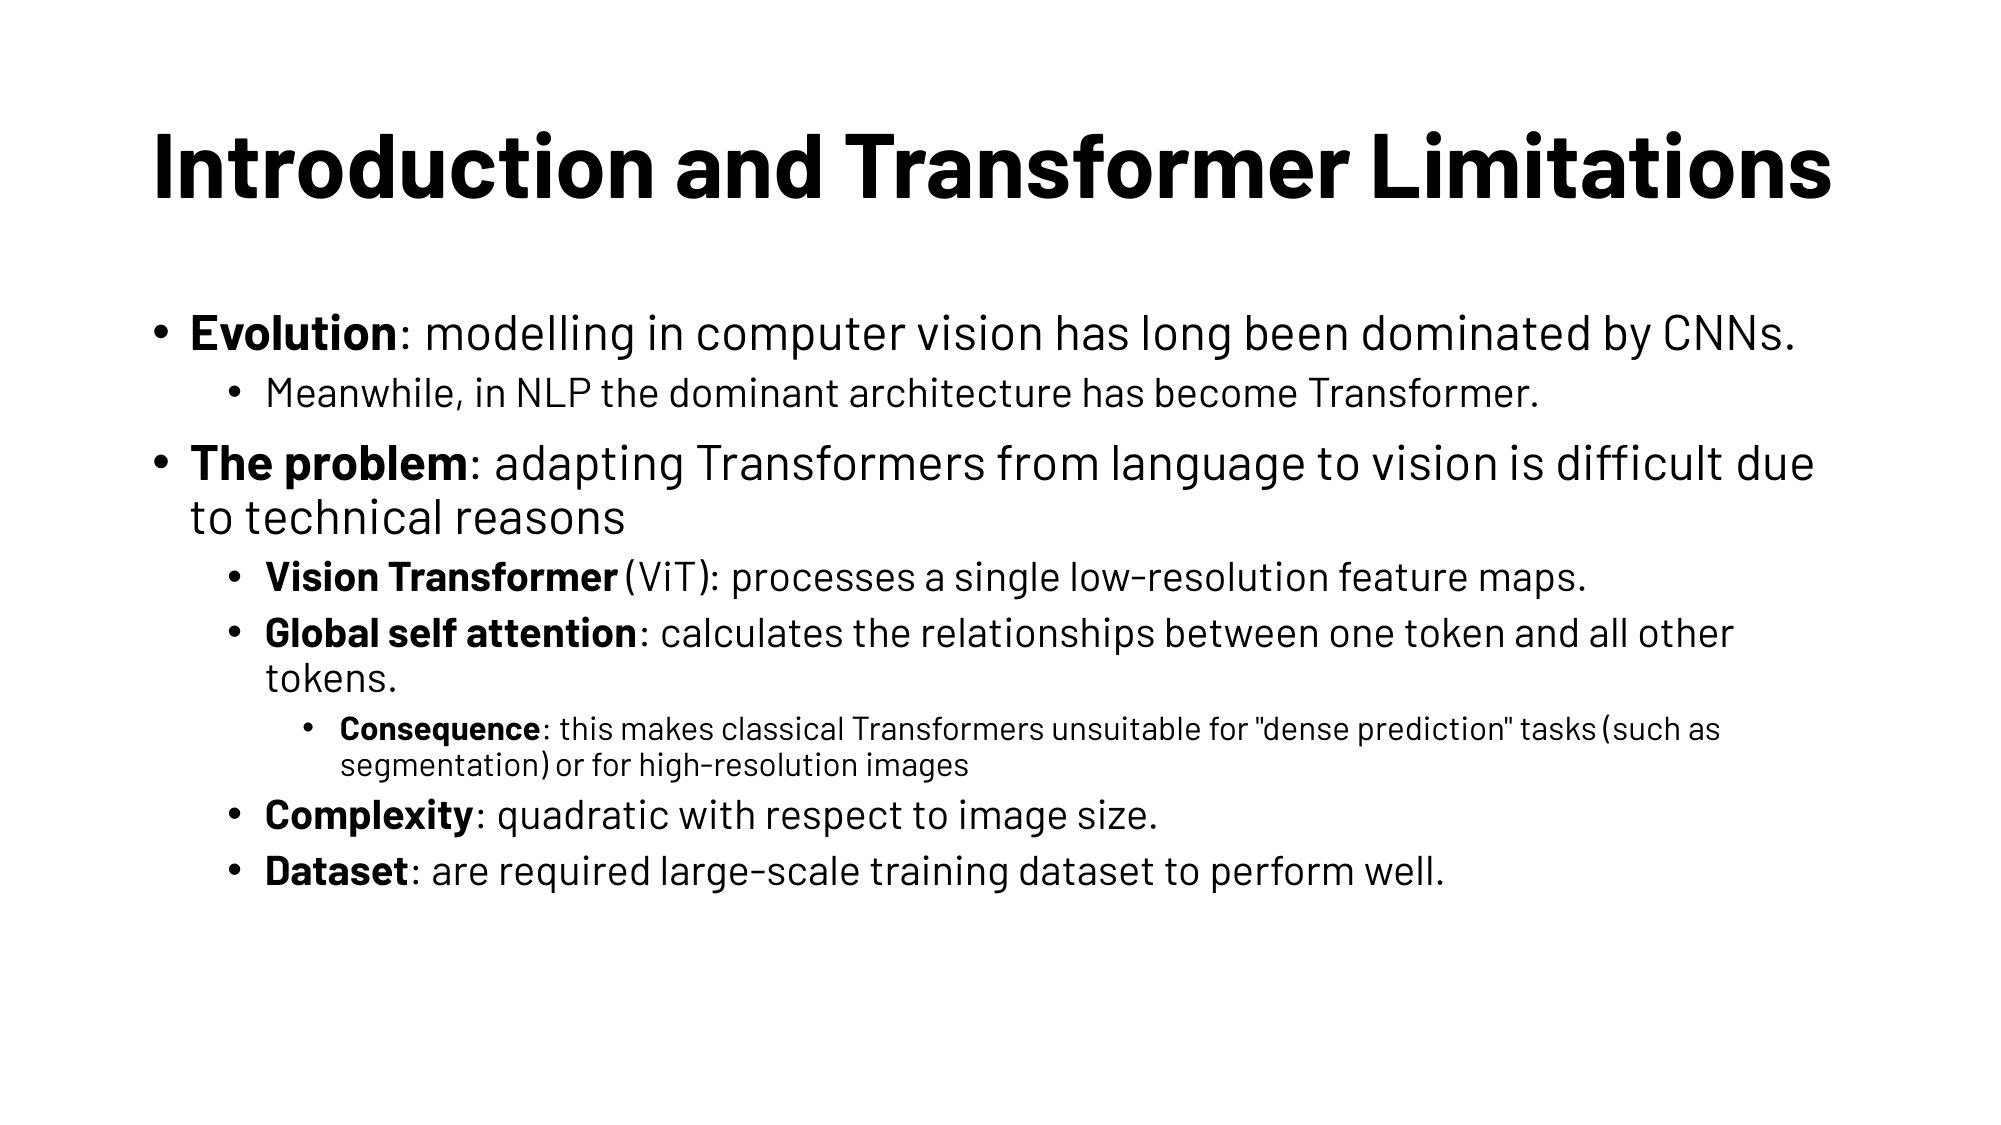

# Introduction and Transformer Limitations
Evolution: modelling in computer vision has long been dominated by CNNs.
Meanwhile, in NLP the dominant architecture has become Transformer.
The problem: adapting Transformers from language to vision is difficult due to technical reasons
Vision Transformer (ViT): processes a single low-resolution feature maps.
Global self attention: calculates the relationships between one token and all other tokens.
Consequence: this makes classical Transformers unsuitable for "dense prediction" tasks (such as segmentation) or for high-resolution images
Complexity: quadratic with respect to image size.
Dataset: are required large-scale training dataset to perform well.